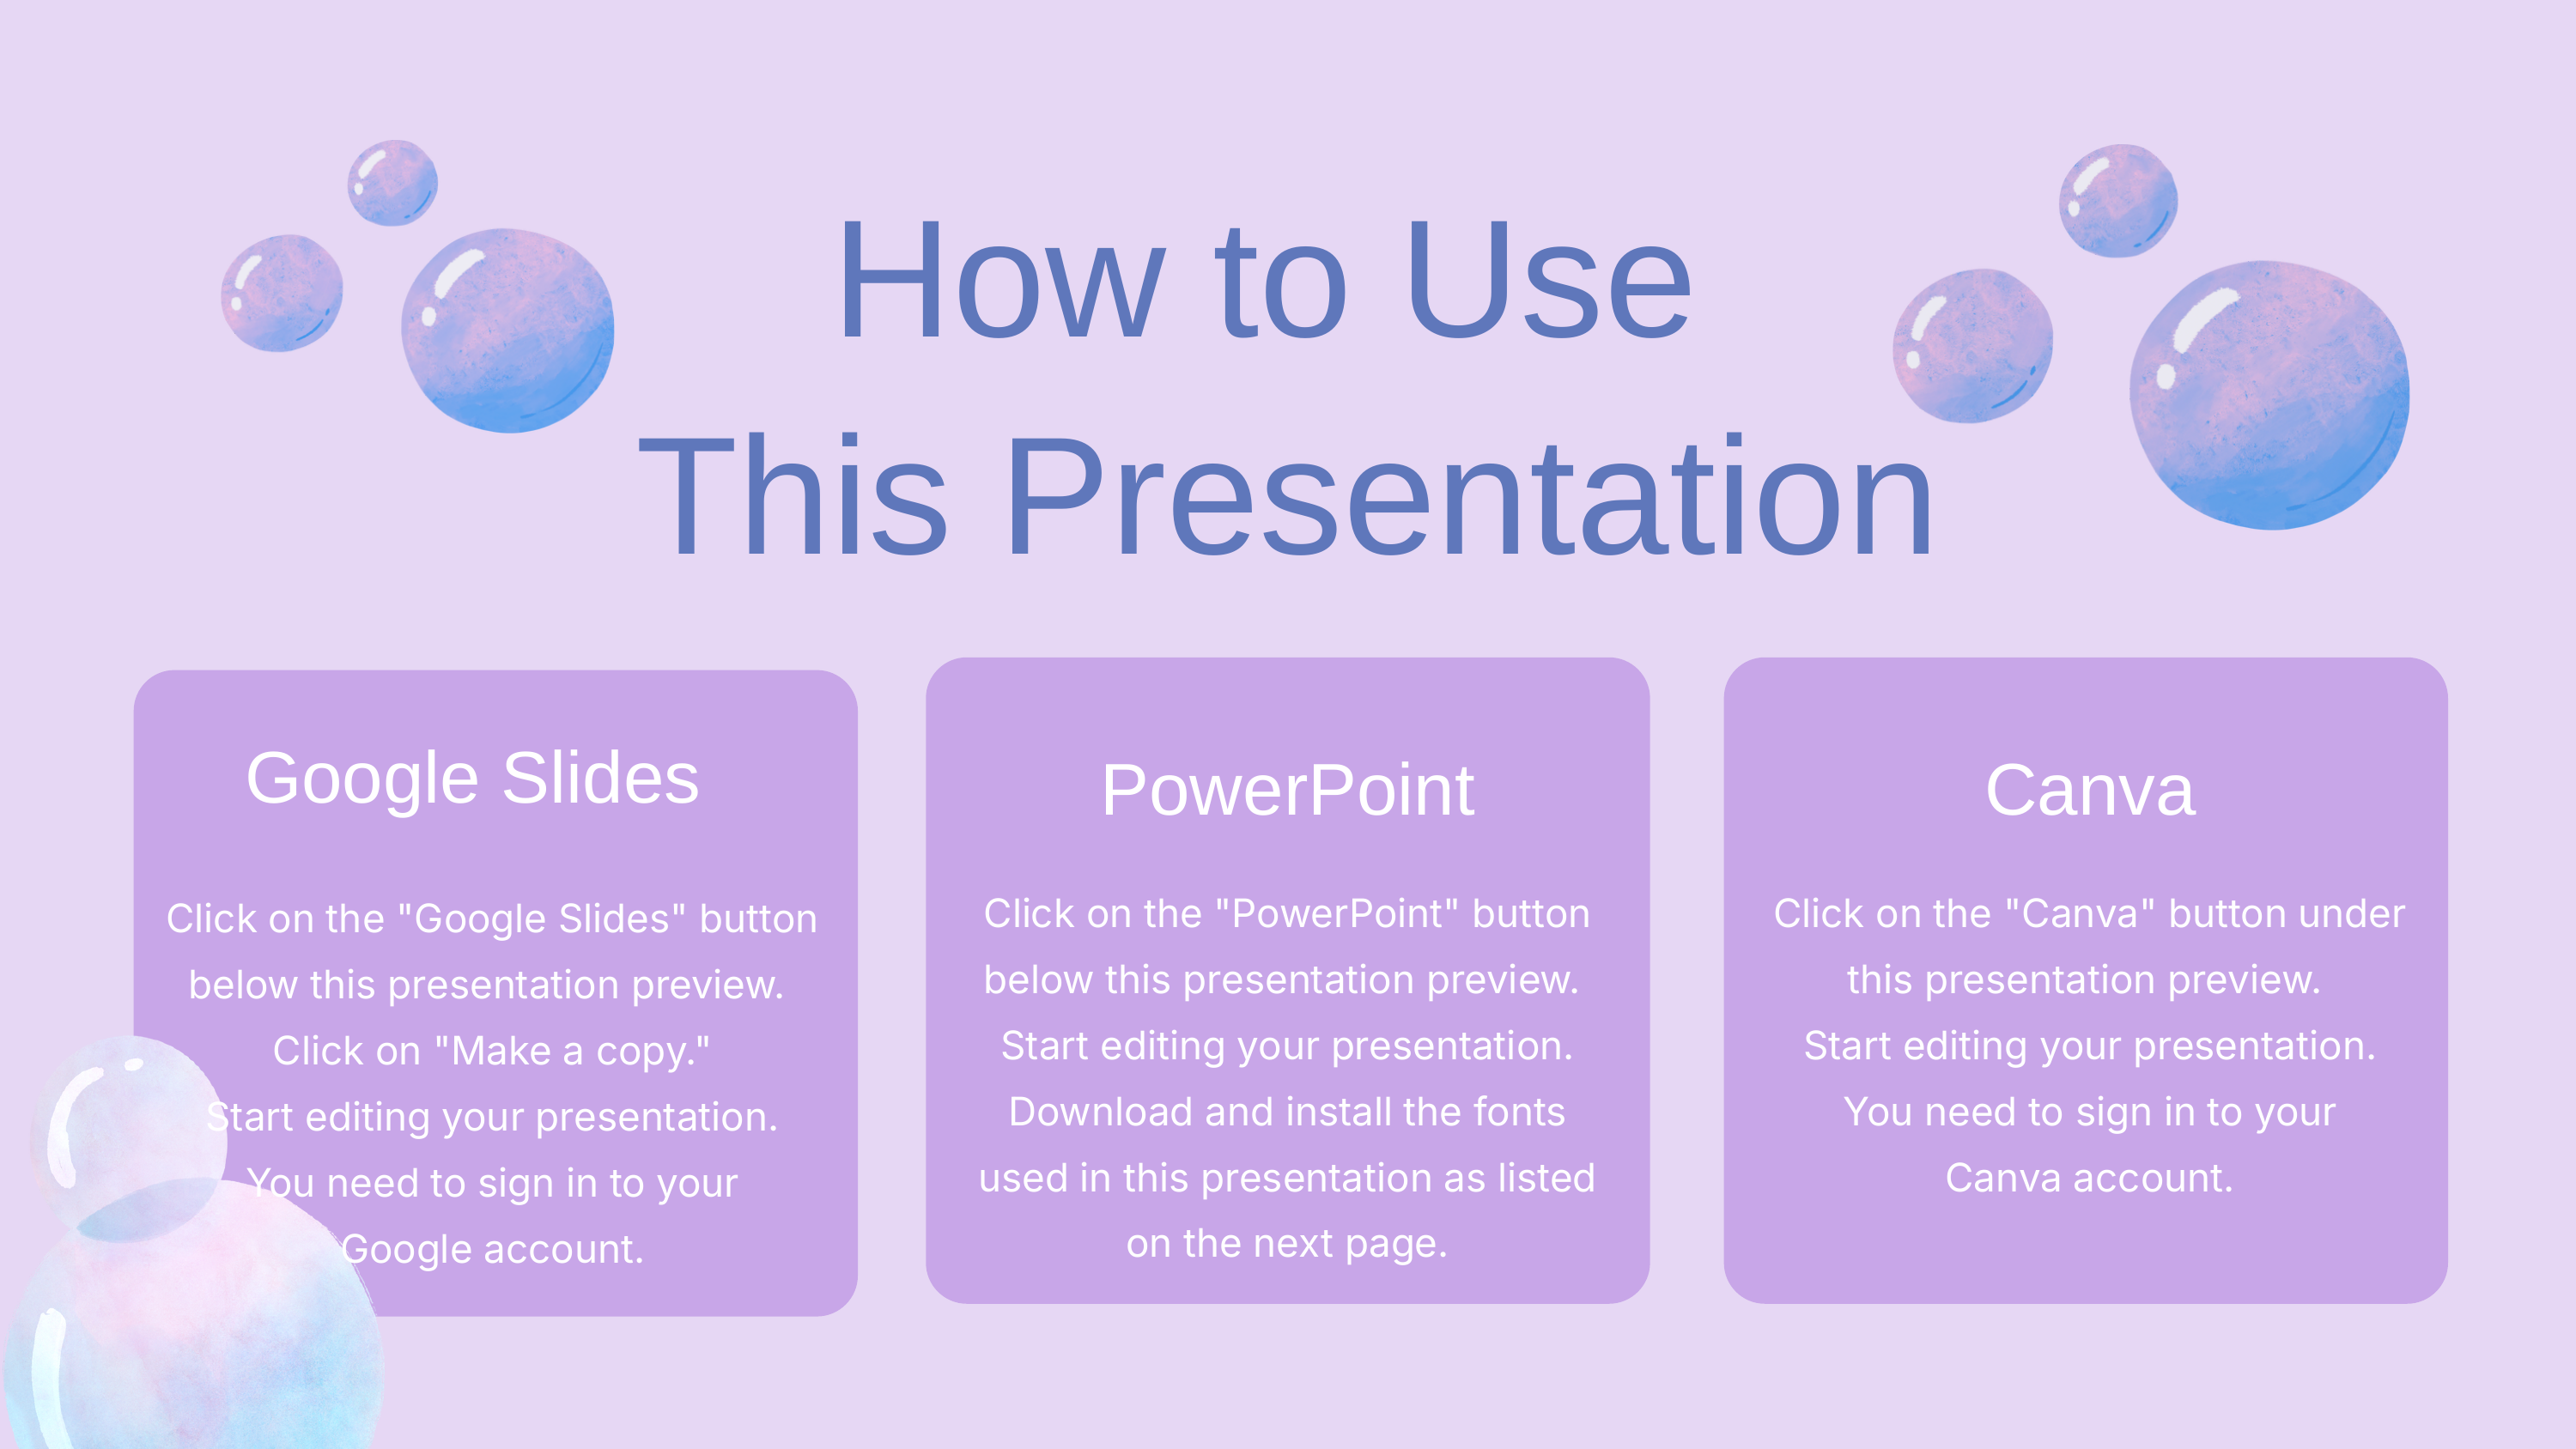

How to Use
This Presentation

Google Slides
PowerPoint
Canva
Click on the "PowerPoint" button below this presentation preview.
Start editing your presentation.
Download and install the fonts used in this presentation as listed on the next page.
Click on the "Canva" button under this presentation preview.
Start editing your presentation.
You need to sign in to your
Canva account.
Click on the "Google Slides" button below this presentation preview.
Click on "Make a copy."
Start editing your presentation.
You need to sign in to your
Google account.